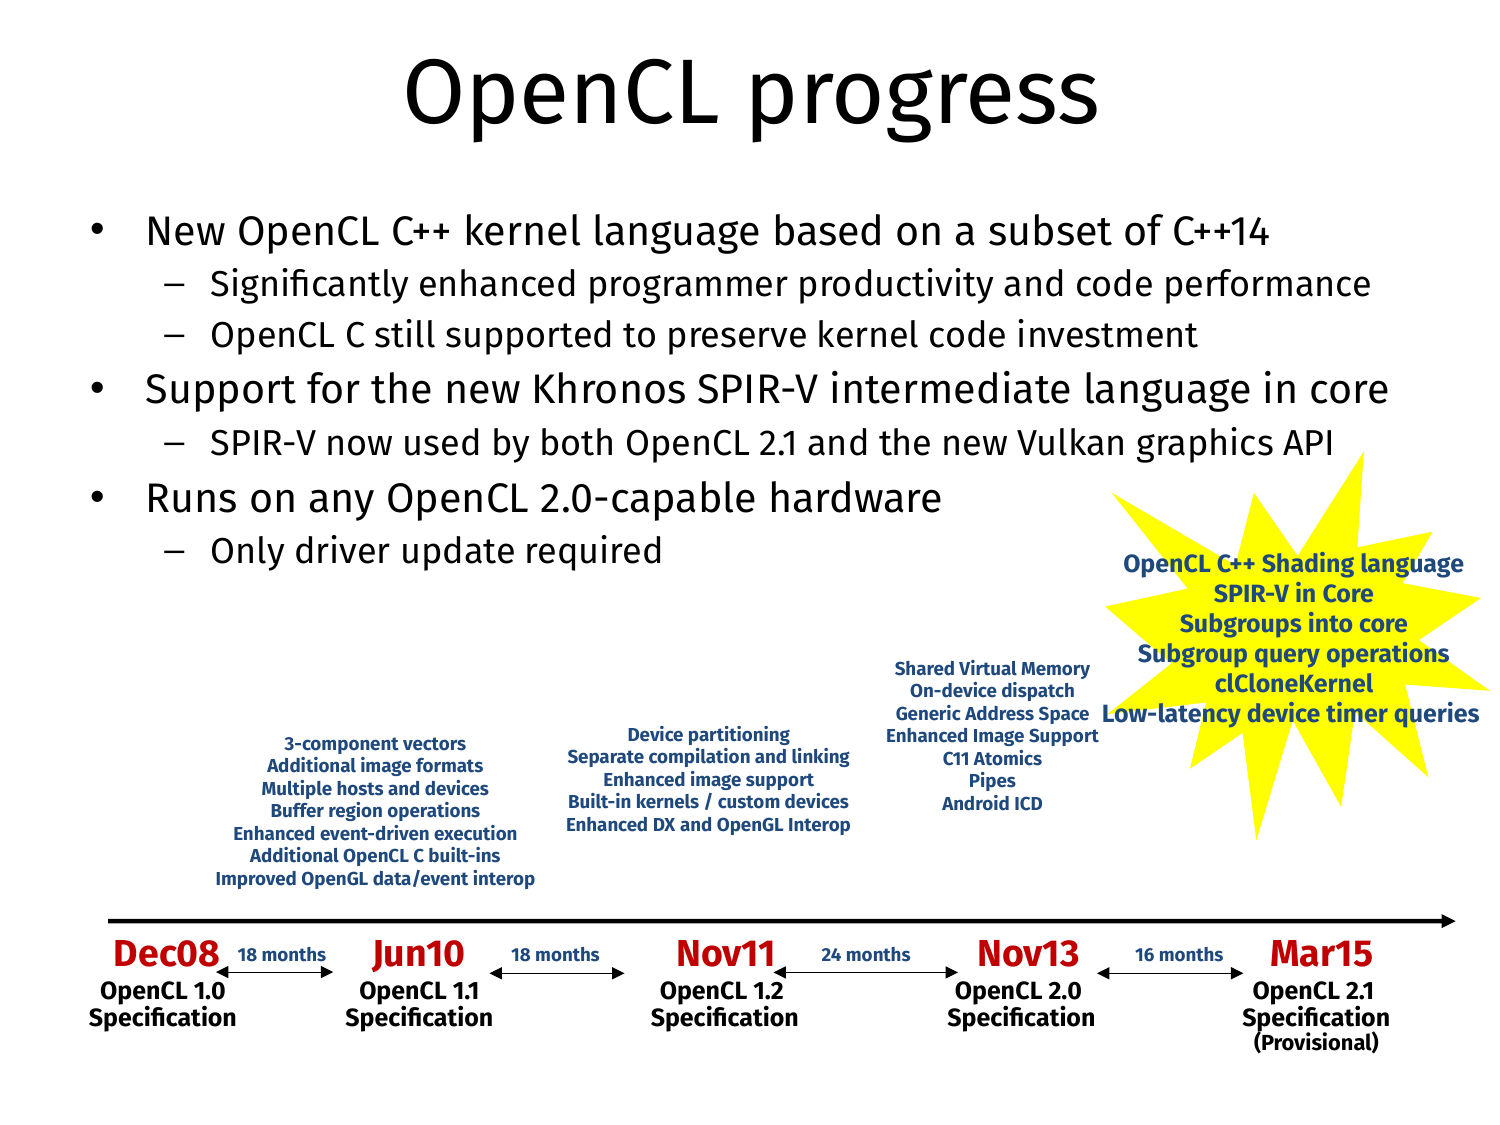

# OpenCL progress
New OpenCL C++ kernel language based on a subset of C++14
Significantly enhanced programmer productivity and code performance
OpenCL C still supported to preserve kernel code investment
Support for the new Khronos SPIR-V intermediate language in core
SPIR-V now used by both OpenCL 2.1 and the new Vulkan graphics API
Runs on any OpenCL 2.0-capable hardware
Only driver update required

OpenCL C++ Shading language
SPIR-V in Core
Subgroups into core
Subgroup query operations
clCloneKernel
Low-latency device timer queries
Shared Virtual Memory
On-device dispatch
Generic Address Space
Enhanced Image Support
C11 Atomics
Pipes
Android ICD
Device partitioning
Separate compilation and linking
Enhanced image support
Built-in kernels / custom devices
Enhanced DX and OpenGL Interop
3-component vectors
Additional image formats
Multiple hosts and devices
Buffer region operations
Enhanced event-driven execution
Additional OpenCL C built-ins
Improved OpenGL data/event interop
Mar15
OpenCL 2.1
Specification
(Provisional)
Dec08
OpenCL 1.0
Specification

Jun10
OpenCL 1.1
Specification
Nov11
OpenCL 1.2
Specification
Nov13
OpenCL 2.0
Specification
18 months
18 months
24 months
16 months